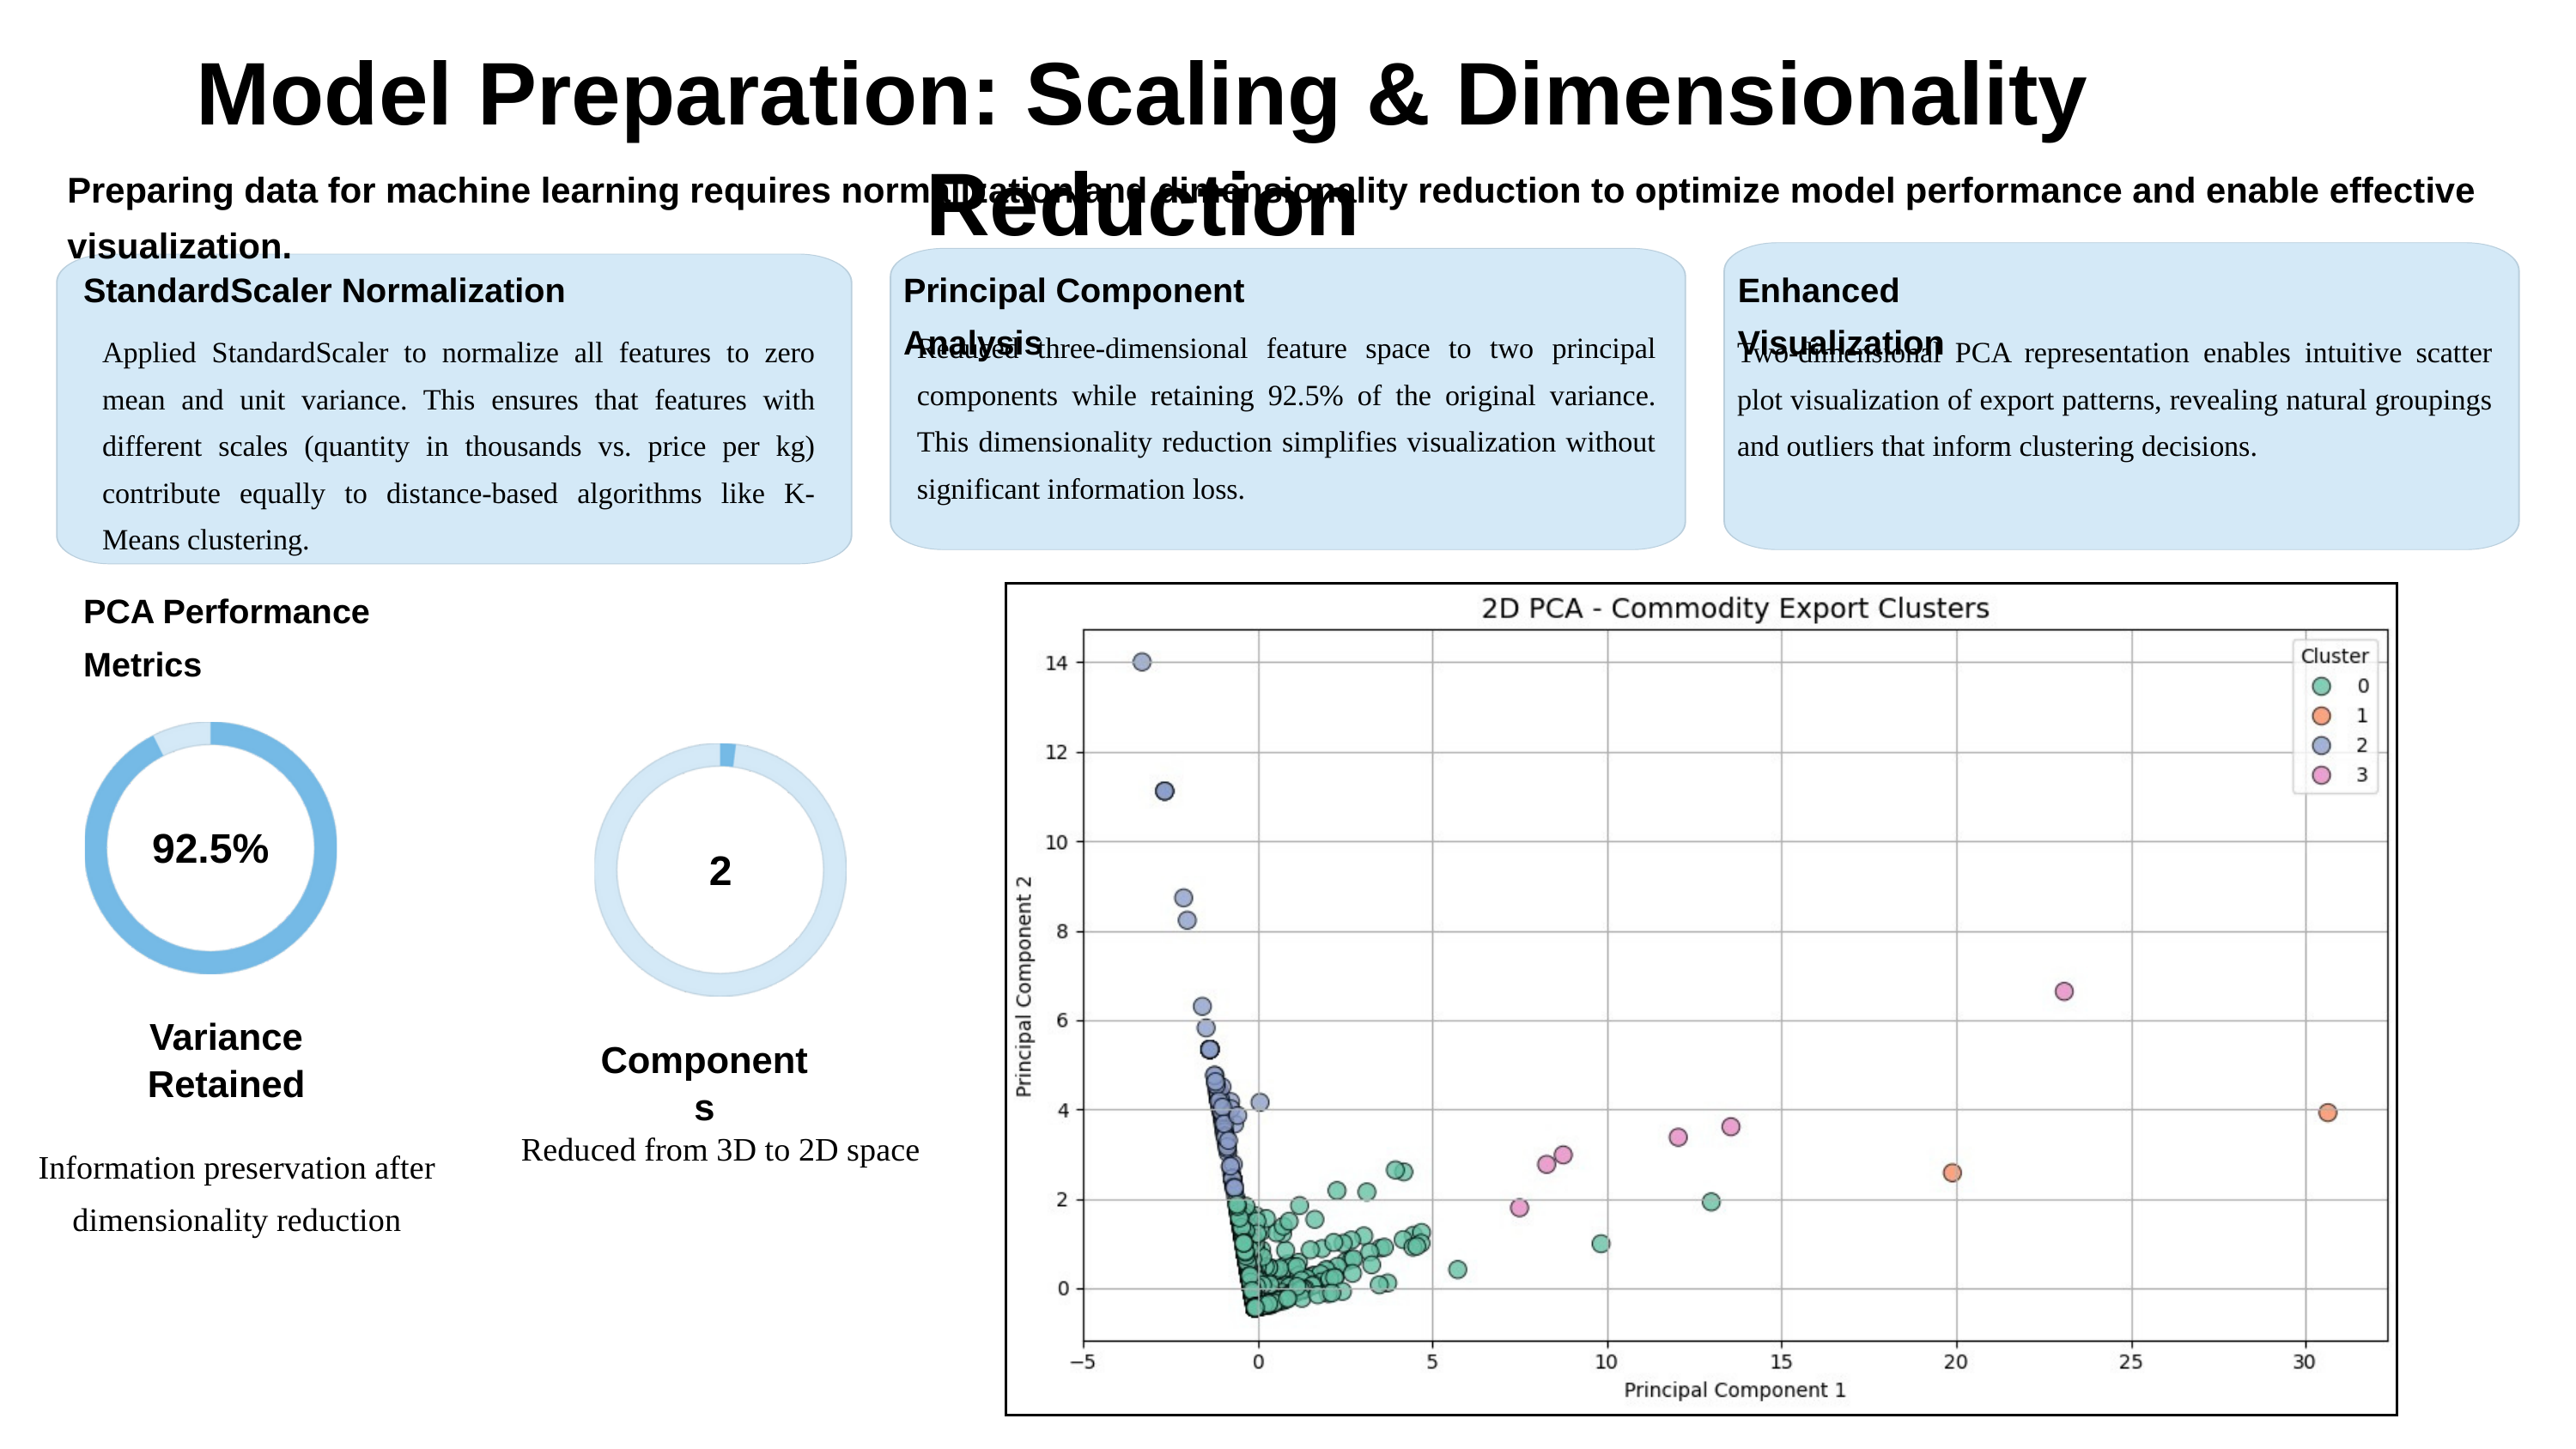

Model Preparation: Scaling & Dimensionality Reduction
Preparing data for machine learning requires normalization and dimensionality reduction to optimize model performance and enable effective visualization.

StandardScaler Normalization
Principal Component Analysis
Enhanced Visualization
Reduced three-dimensional feature space to two principal components while retaining 92.5% of the original variance. This dimensionality reduction simplifies visualization without significant information loss.
Applied StandardScaler to normalize all features to zero mean and unit variance. This ensures that features with different scales (quantity in thousands vs. price per kg) contribute equally to distance-based algorithms like K-Means clustering.
Two-dimensional PCA representation enables intuitive scatter plot visualization of export patterns, revealing natural groupings and outliers that inform clustering decisions.
PCA Performance Metrics

92.5%

2
Variance Retained
Components
Reduced from 3D to 2D space
Information preservation after dimensionality reduction